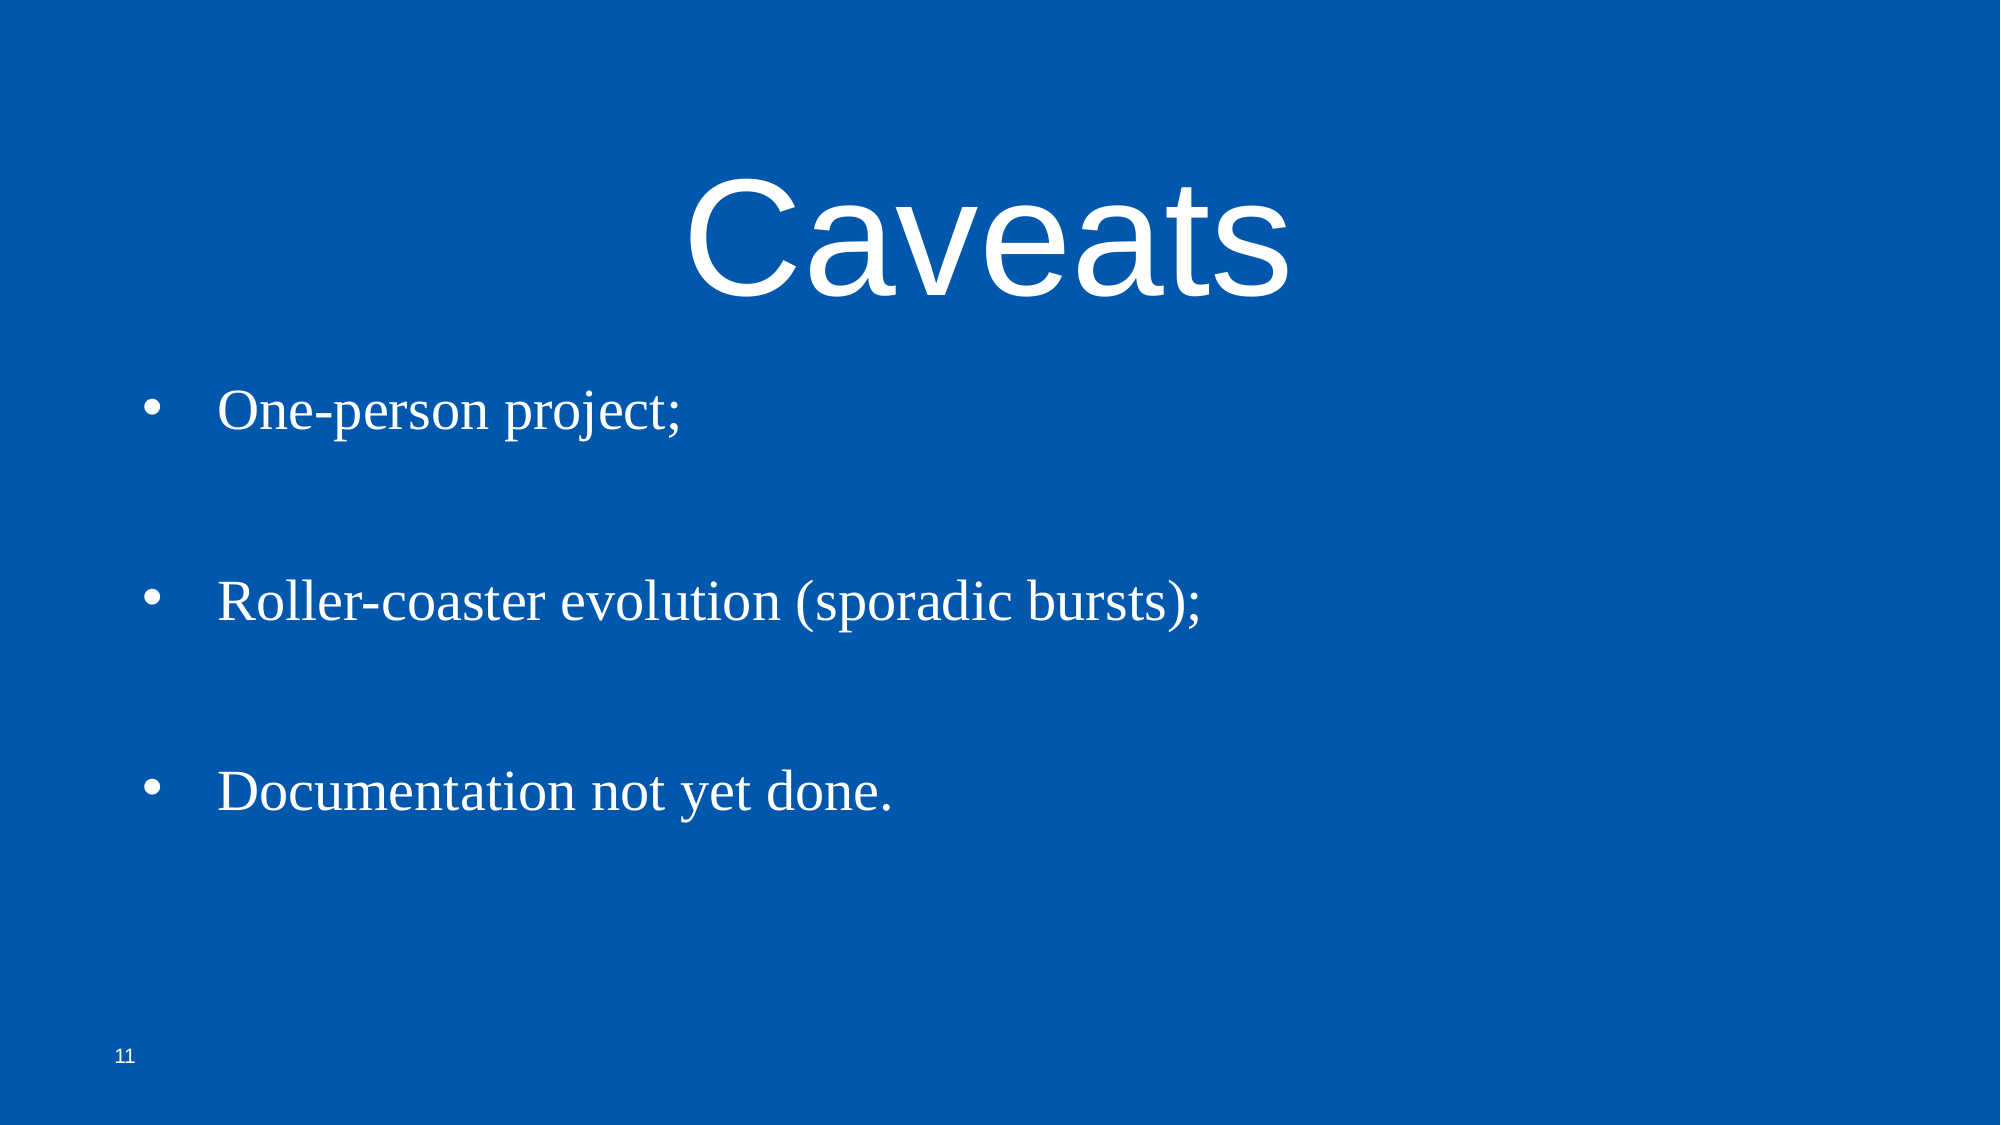

Caveats
One-person project;

Roller-coaster evolution (sporadic bursts);

Documentation not yet done.
11